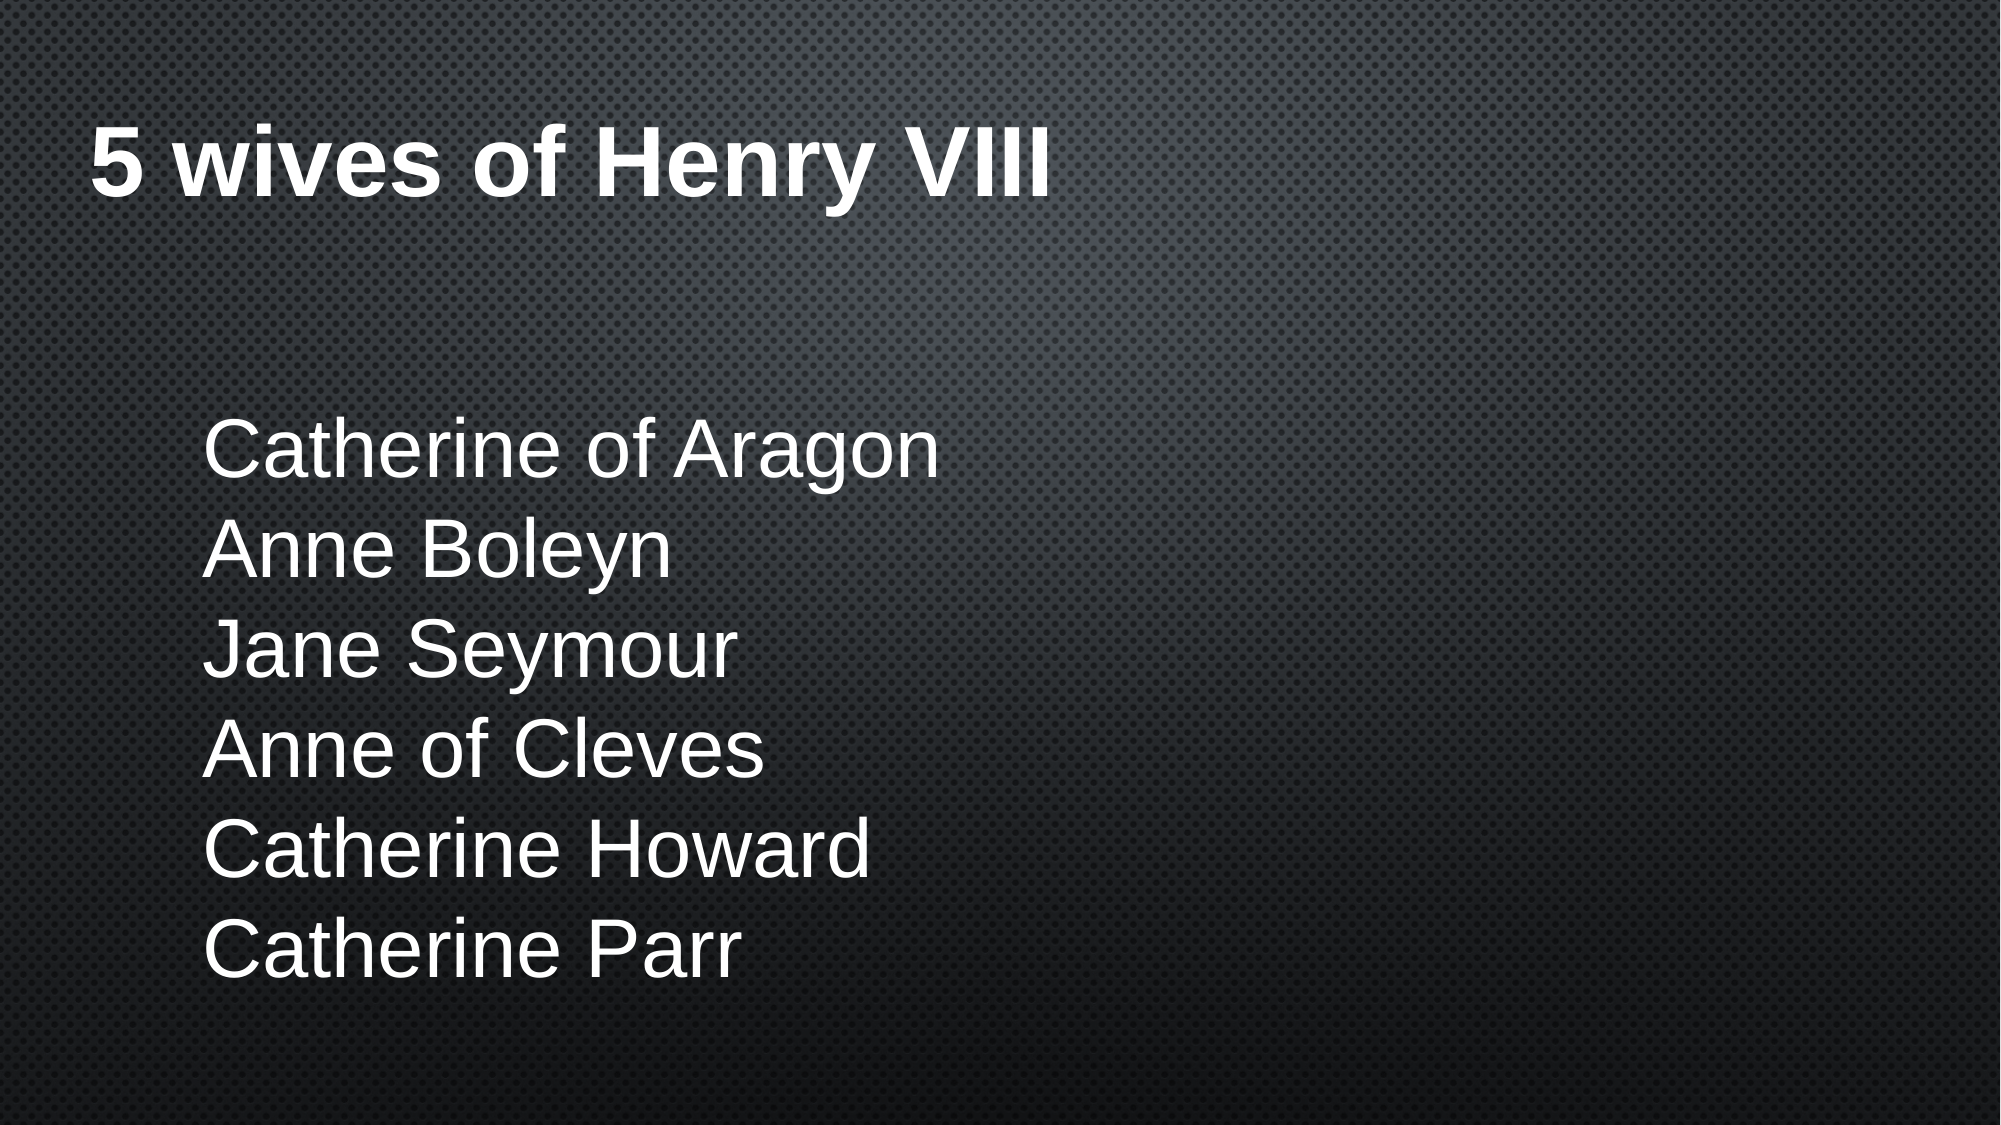

# 5 wives of Henry VIII
Catherine of Aragon
Anne Boleyn
Jane Seymour
Anne of Cleves
Catherine Howard
Catherine Parr